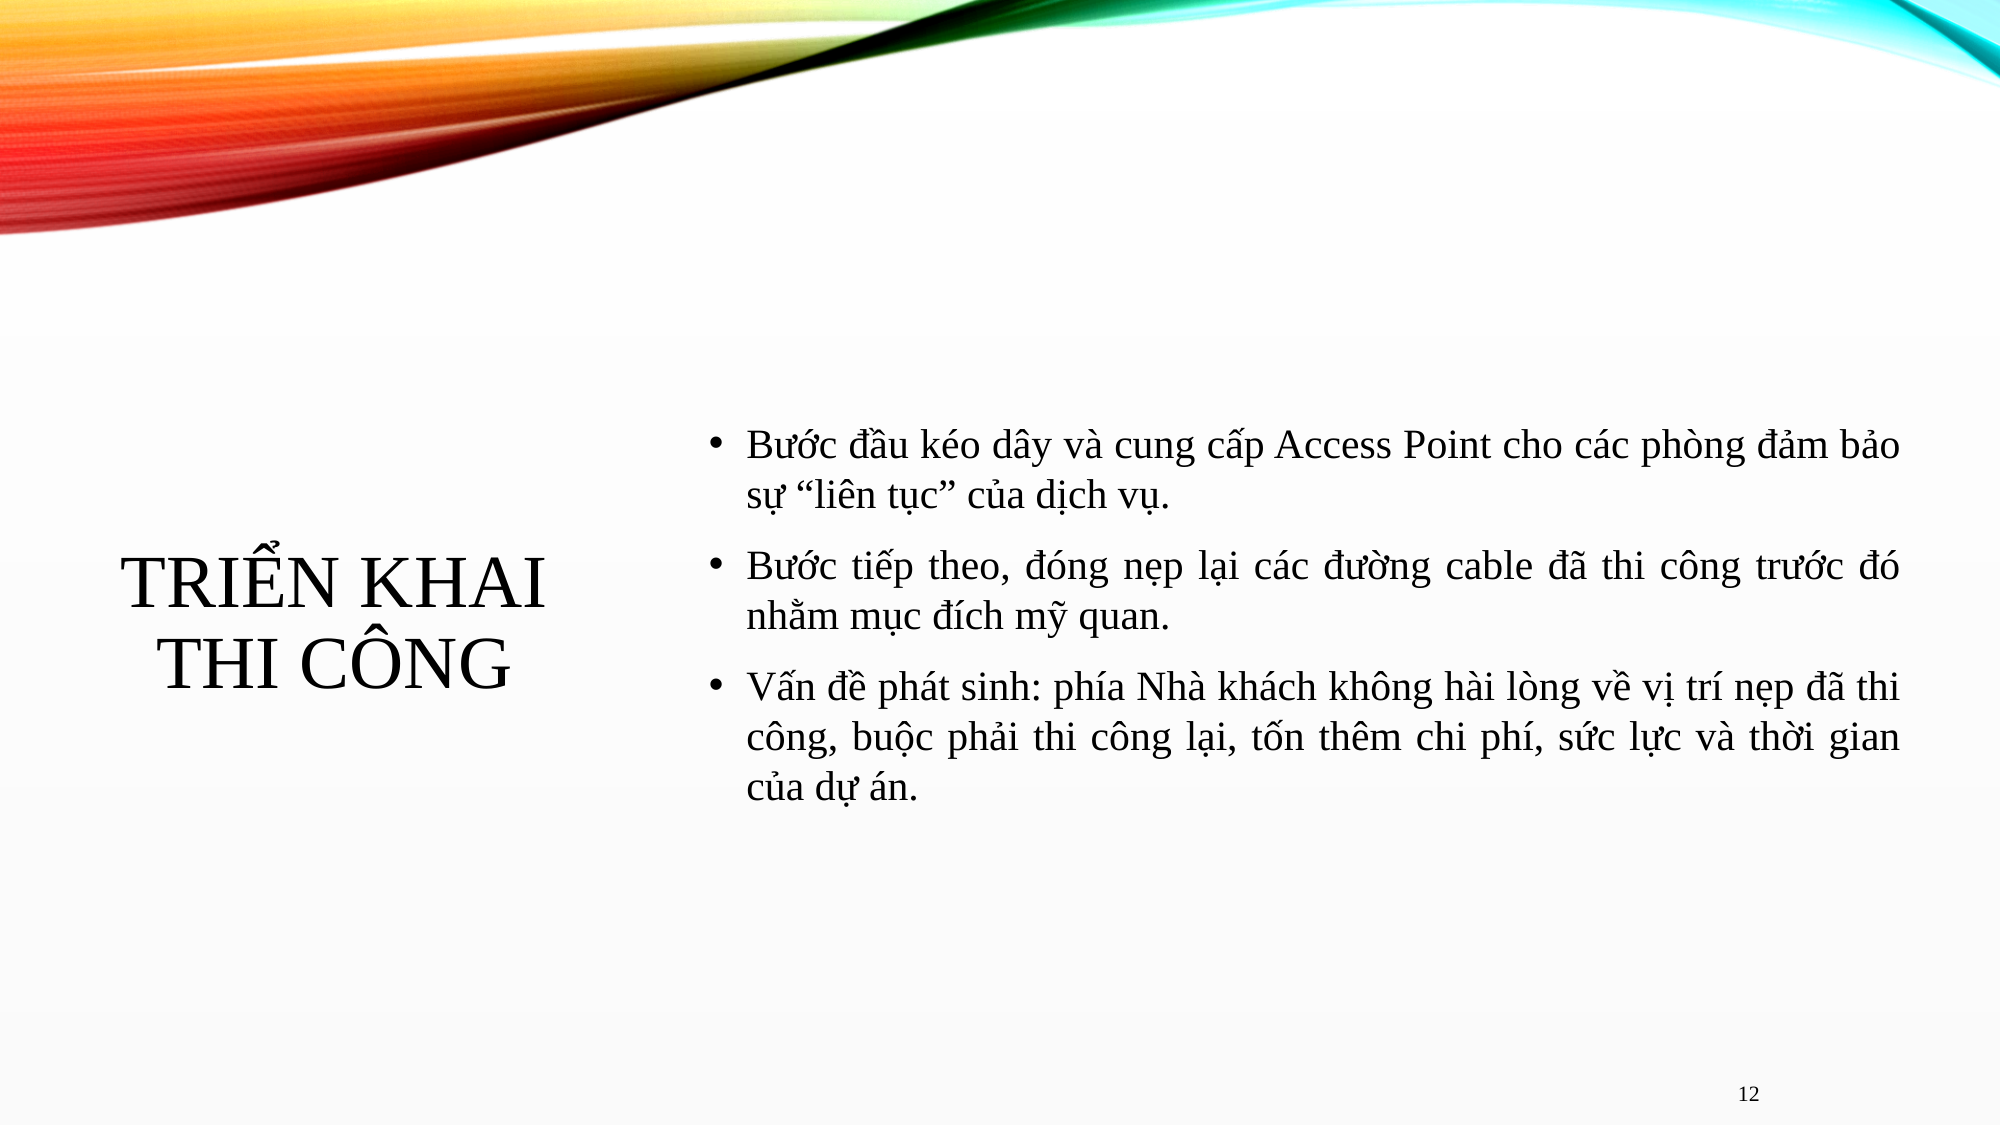

# Triển khai thi công
Bước đầu kéo dây và cung cấp Access Point cho các phòng đảm bảo sự “liên tục” của dịch vụ.
Bước tiếp theo, đóng nẹp lại các đường cable đã thi công trước đó nhằm mục đích mỹ quan.
Vấn đề phát sinh: phía Nhà khách không hài lòng về vị trí nẹp đã thi công, buộc phải thi công lại, tốn thêm chi phí, sức lực và thời gian của dự án.

12